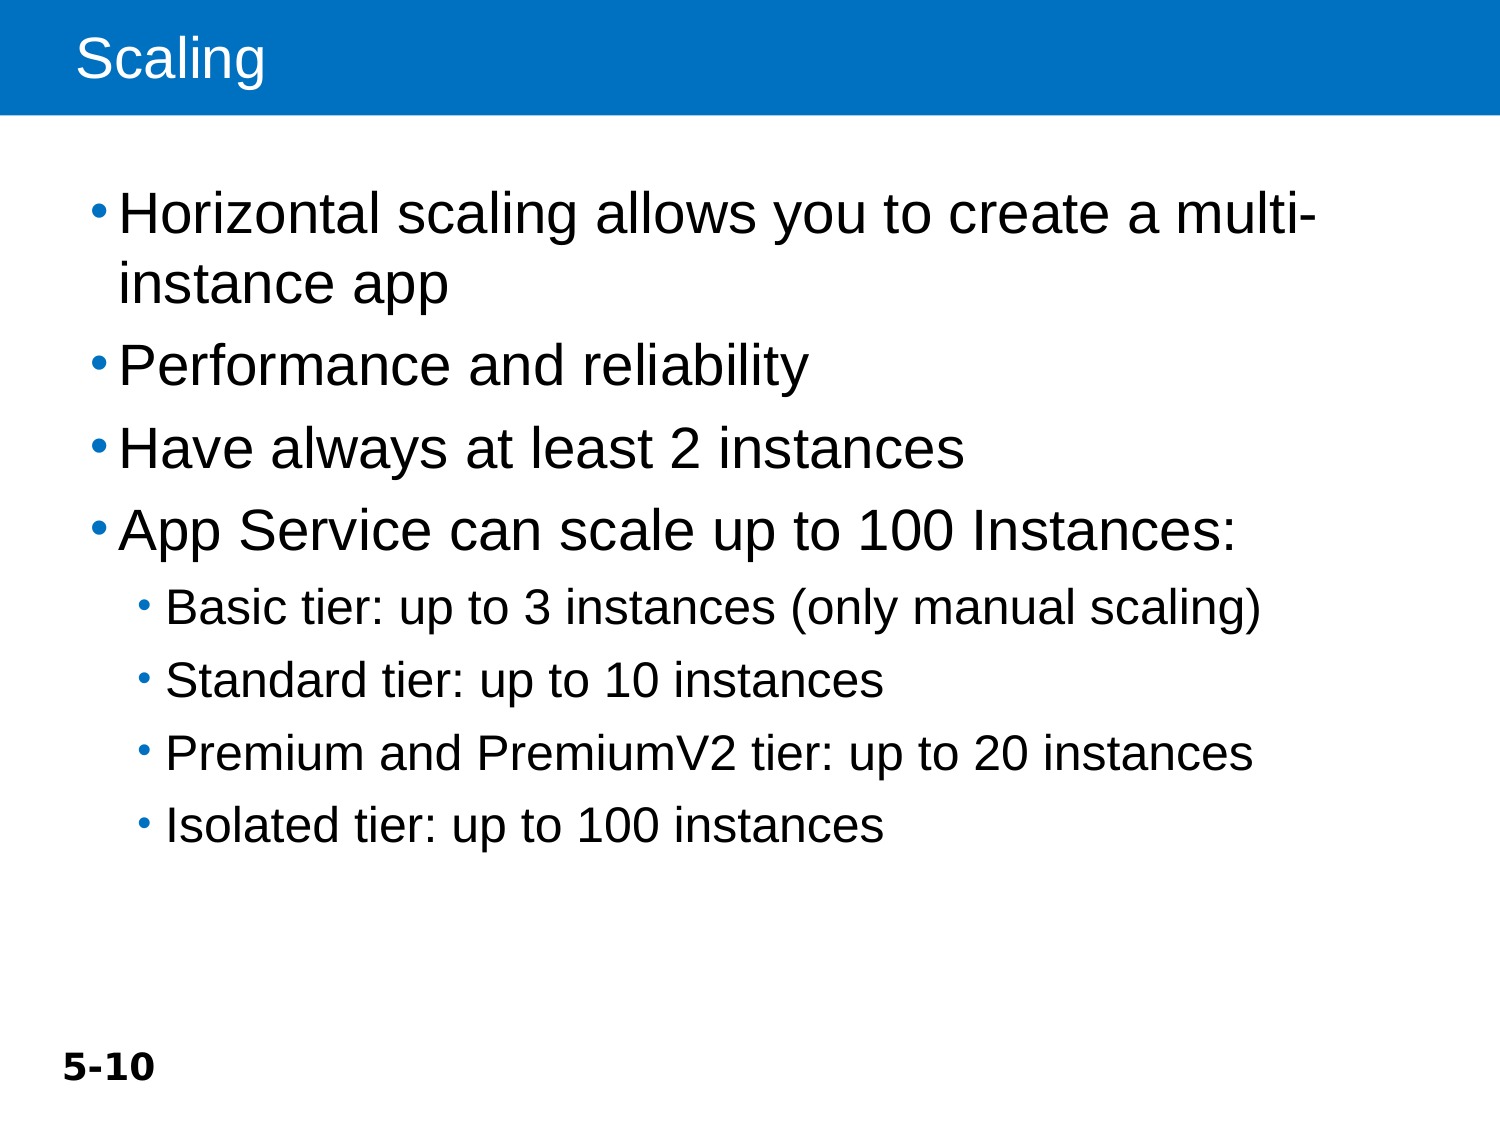

# Scaling
Horizontal scaling allows you to create a multi-instance app
Performance and reliability
Have always at least 2 instances
App Service can scale up to 100 Instances:
Basic tier: up to 3 instances (only manual scaling)
Standard tier: up to 10 instances
Premium and PremiumV2 tier: up to 20 instances
Isolated tier: up to 100 instances

5-10